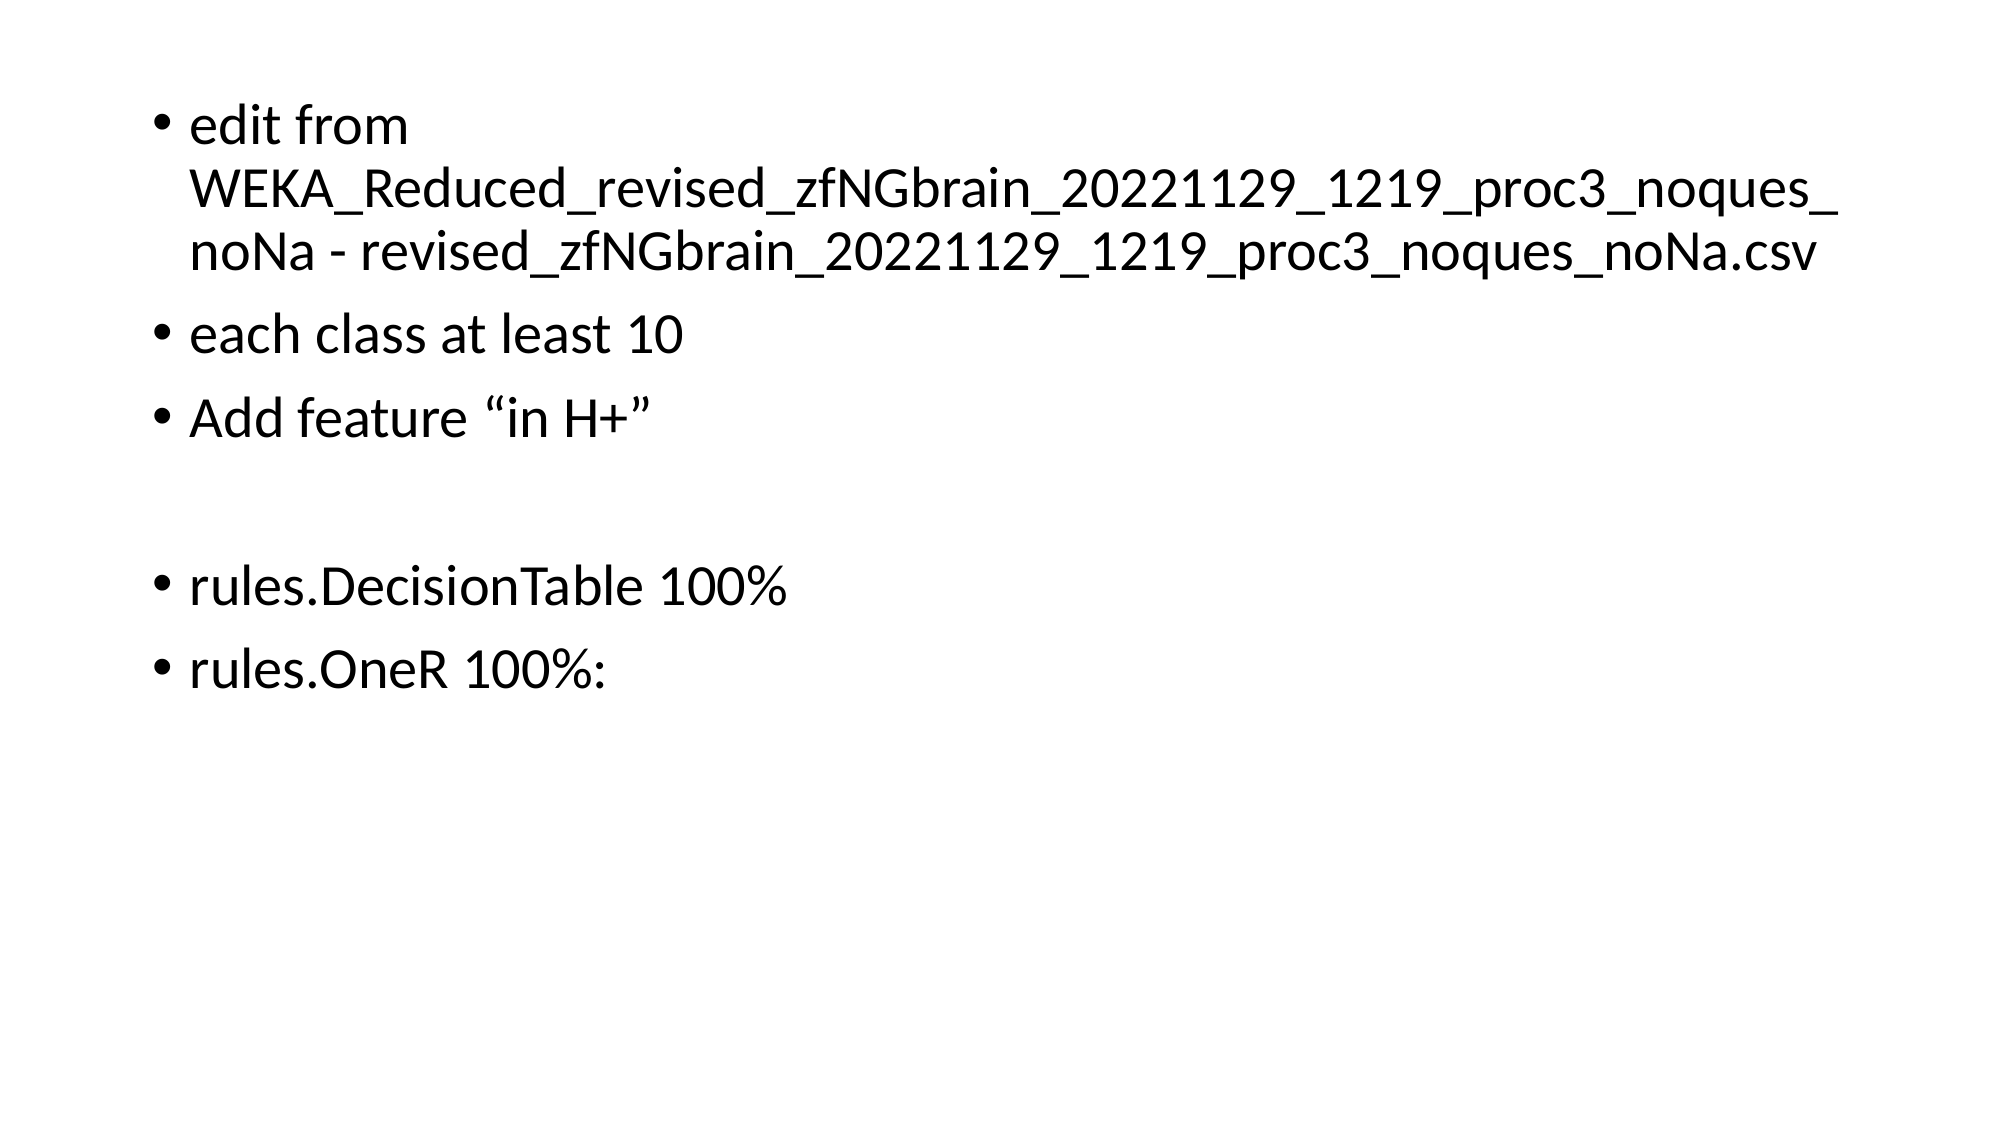

edit from WEKA_Reduced_revised_zfNGbrain_20221129_1219_proc3_noques_noNa - revised_zfNGbrain_20221129_1219_proc3_noques_noNa.csv
each class at least 10
Add feature “in H+”

rules.DecisionTable 100%
rules.OneR 100%: